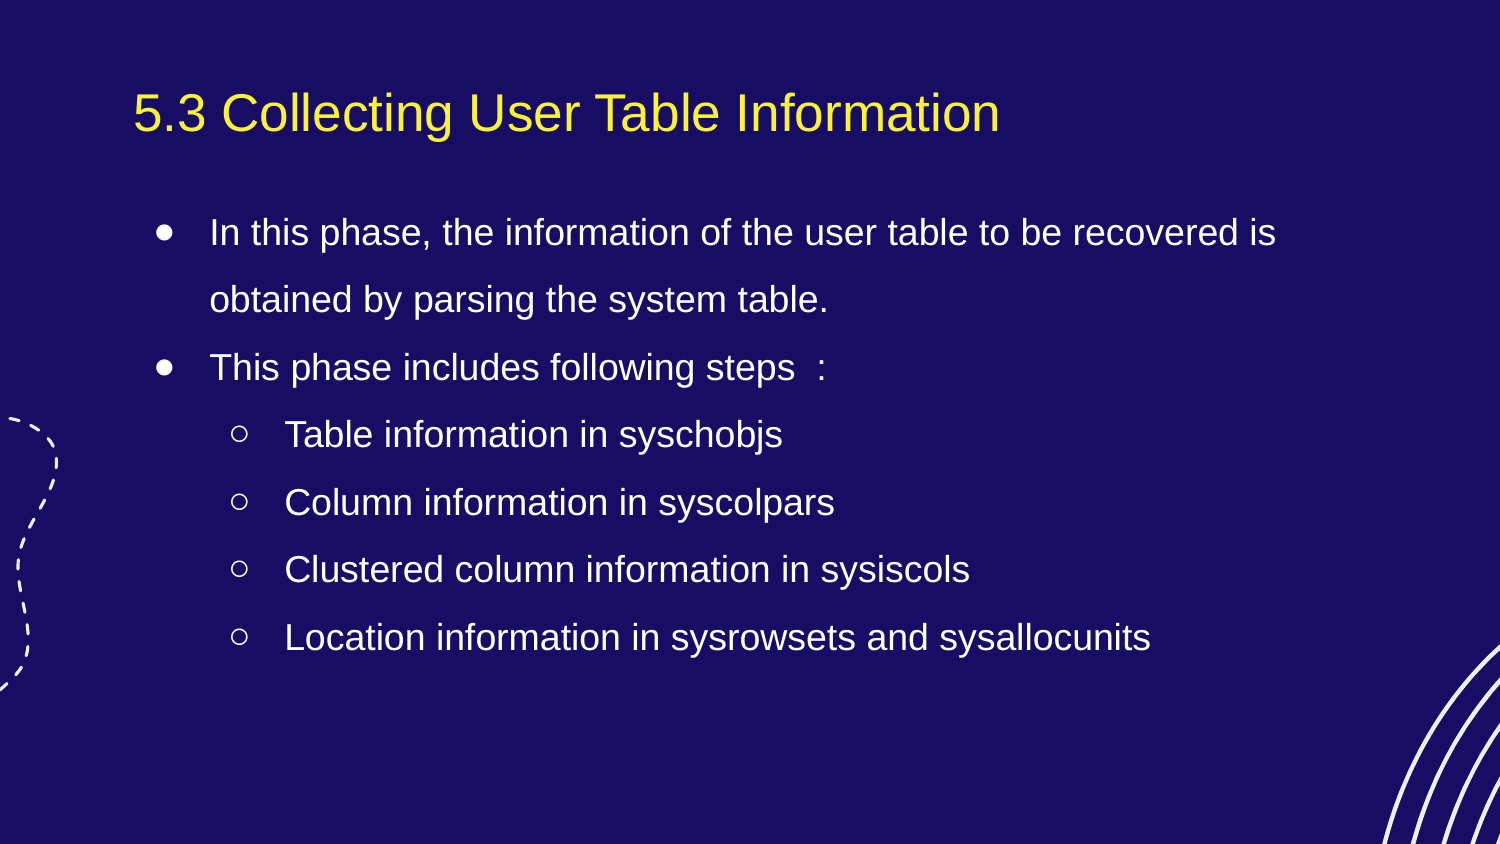

# 5.3 Collecting User Table Information
In this phase, the information of the user table to be recovered is obtained by parsing the system table.
This phase includes following steps  :
Table information in syschobjs
Column information in syscolpars
Clustered column information in sysiscols
Location information in sysrowsets and sysallocunits